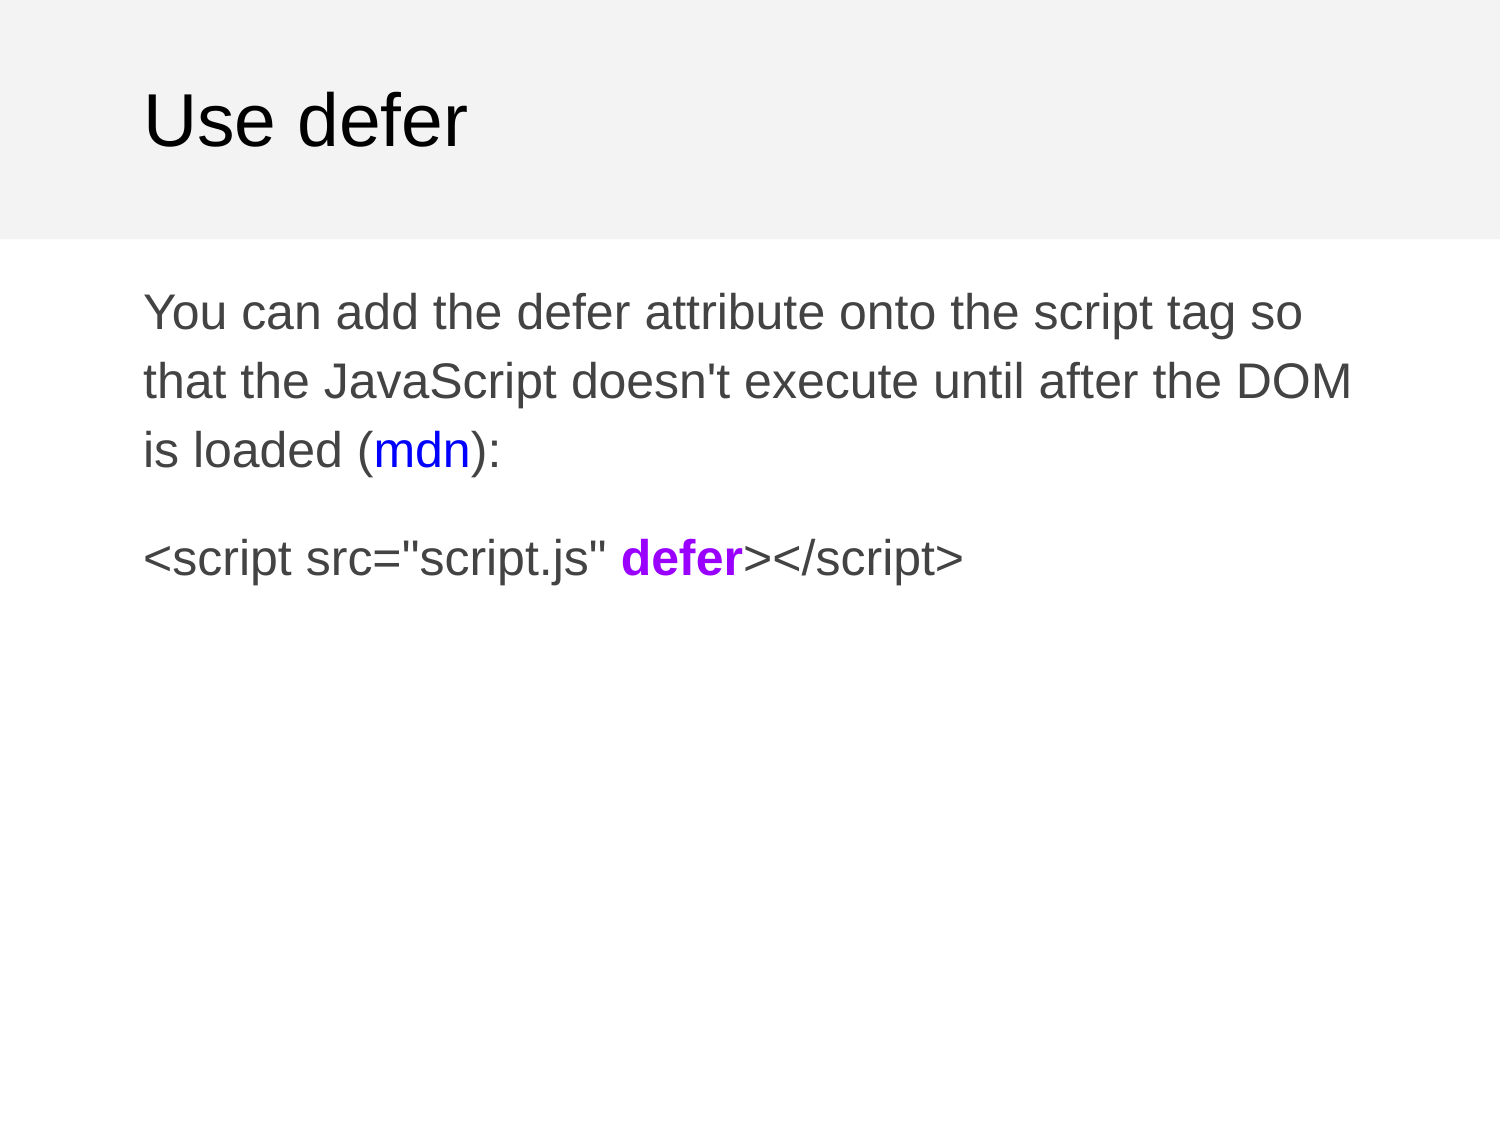

Use defer
You can add the defer attribute onto the script tag so that the JavaScript doesn't execute until after the DOM is loaded (mdn):

<script src="script.js" defer></script>